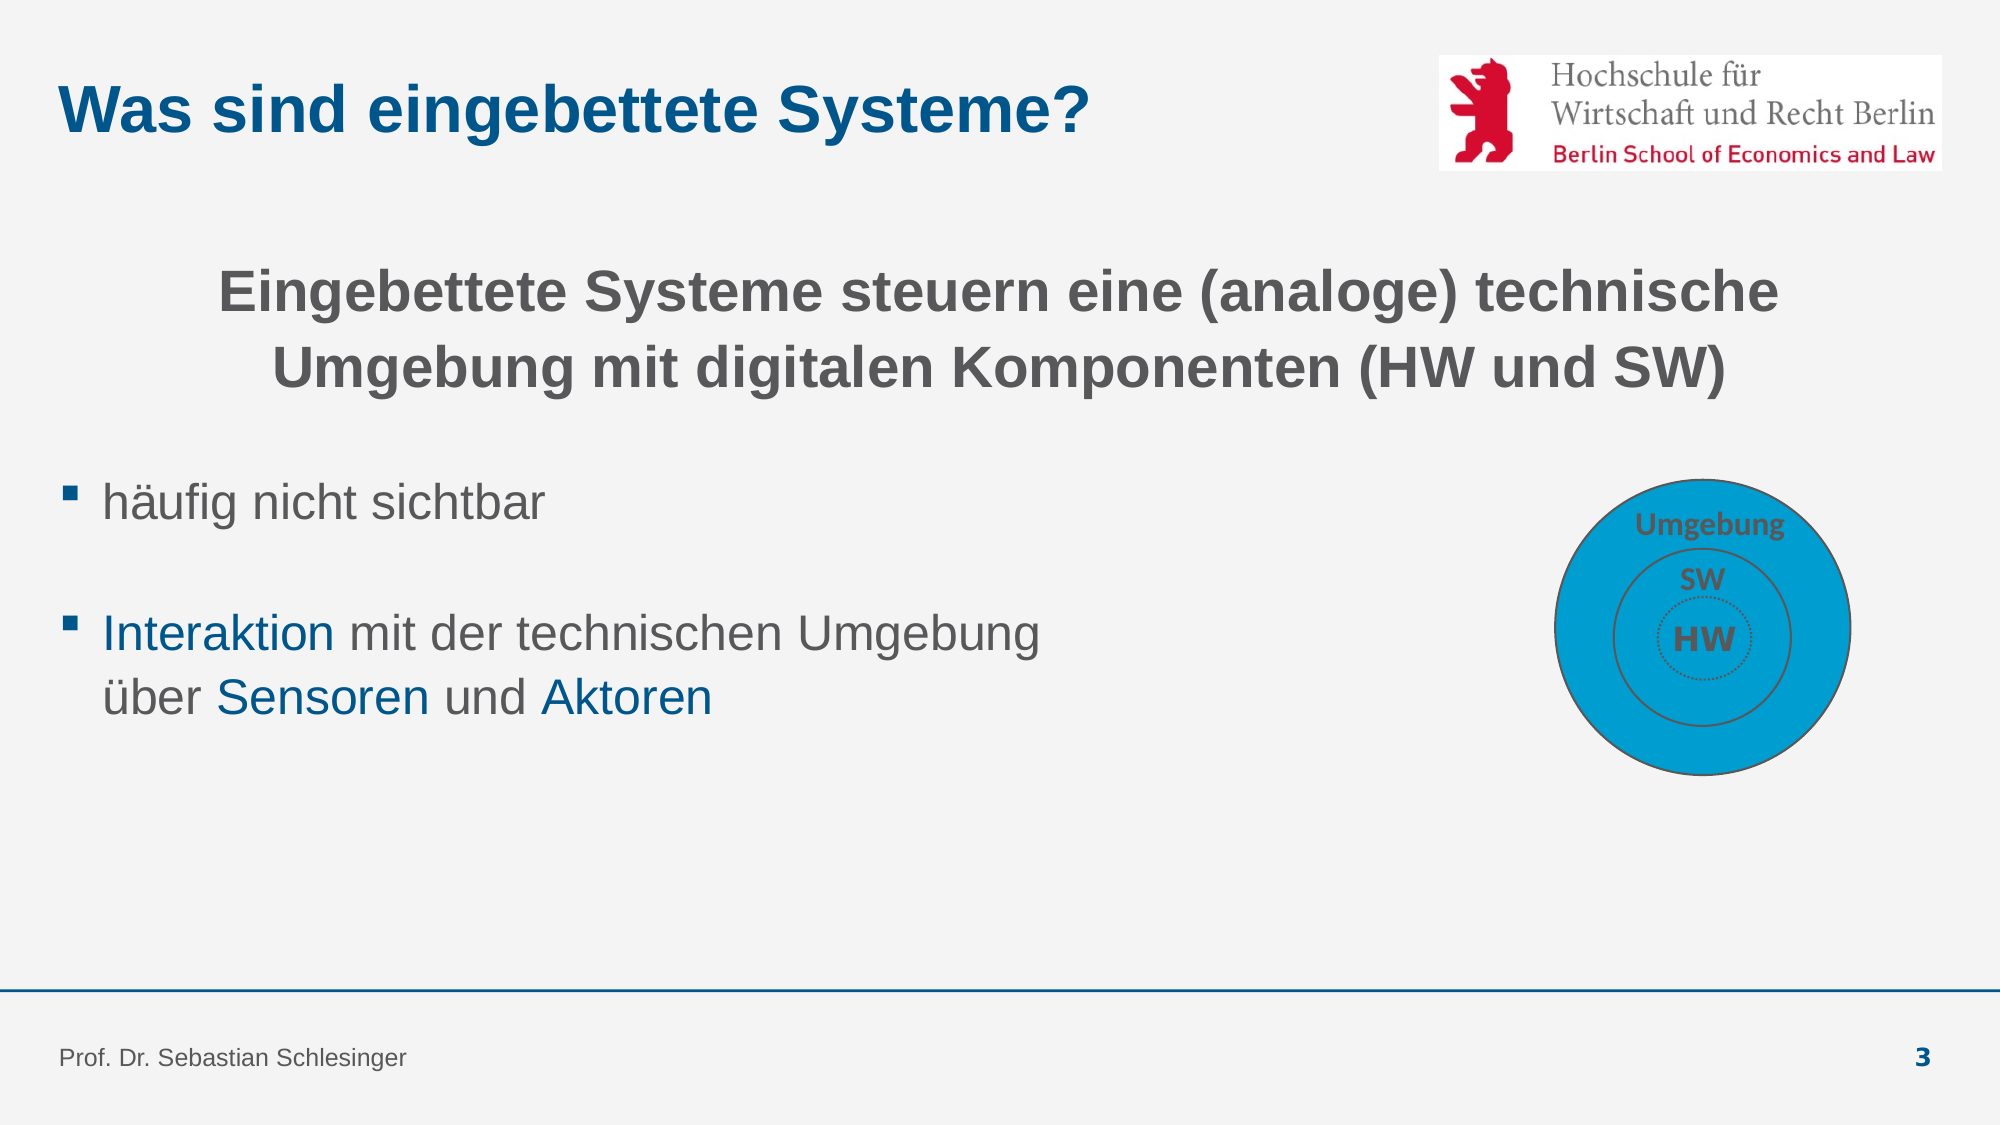

# Was sind eingebettete Systeme?

Eingebettete Systeme steuern eine (analoge) technische Umgebung mit digitalen Komponenten (HW und SW)

häufig nicht sichtbar

Interaktion mit der technischen Umgebung
über Sensoren und Aktoren

Umgebung

SW
HW
Prof. Dr. Sebastian Schlesinger
3